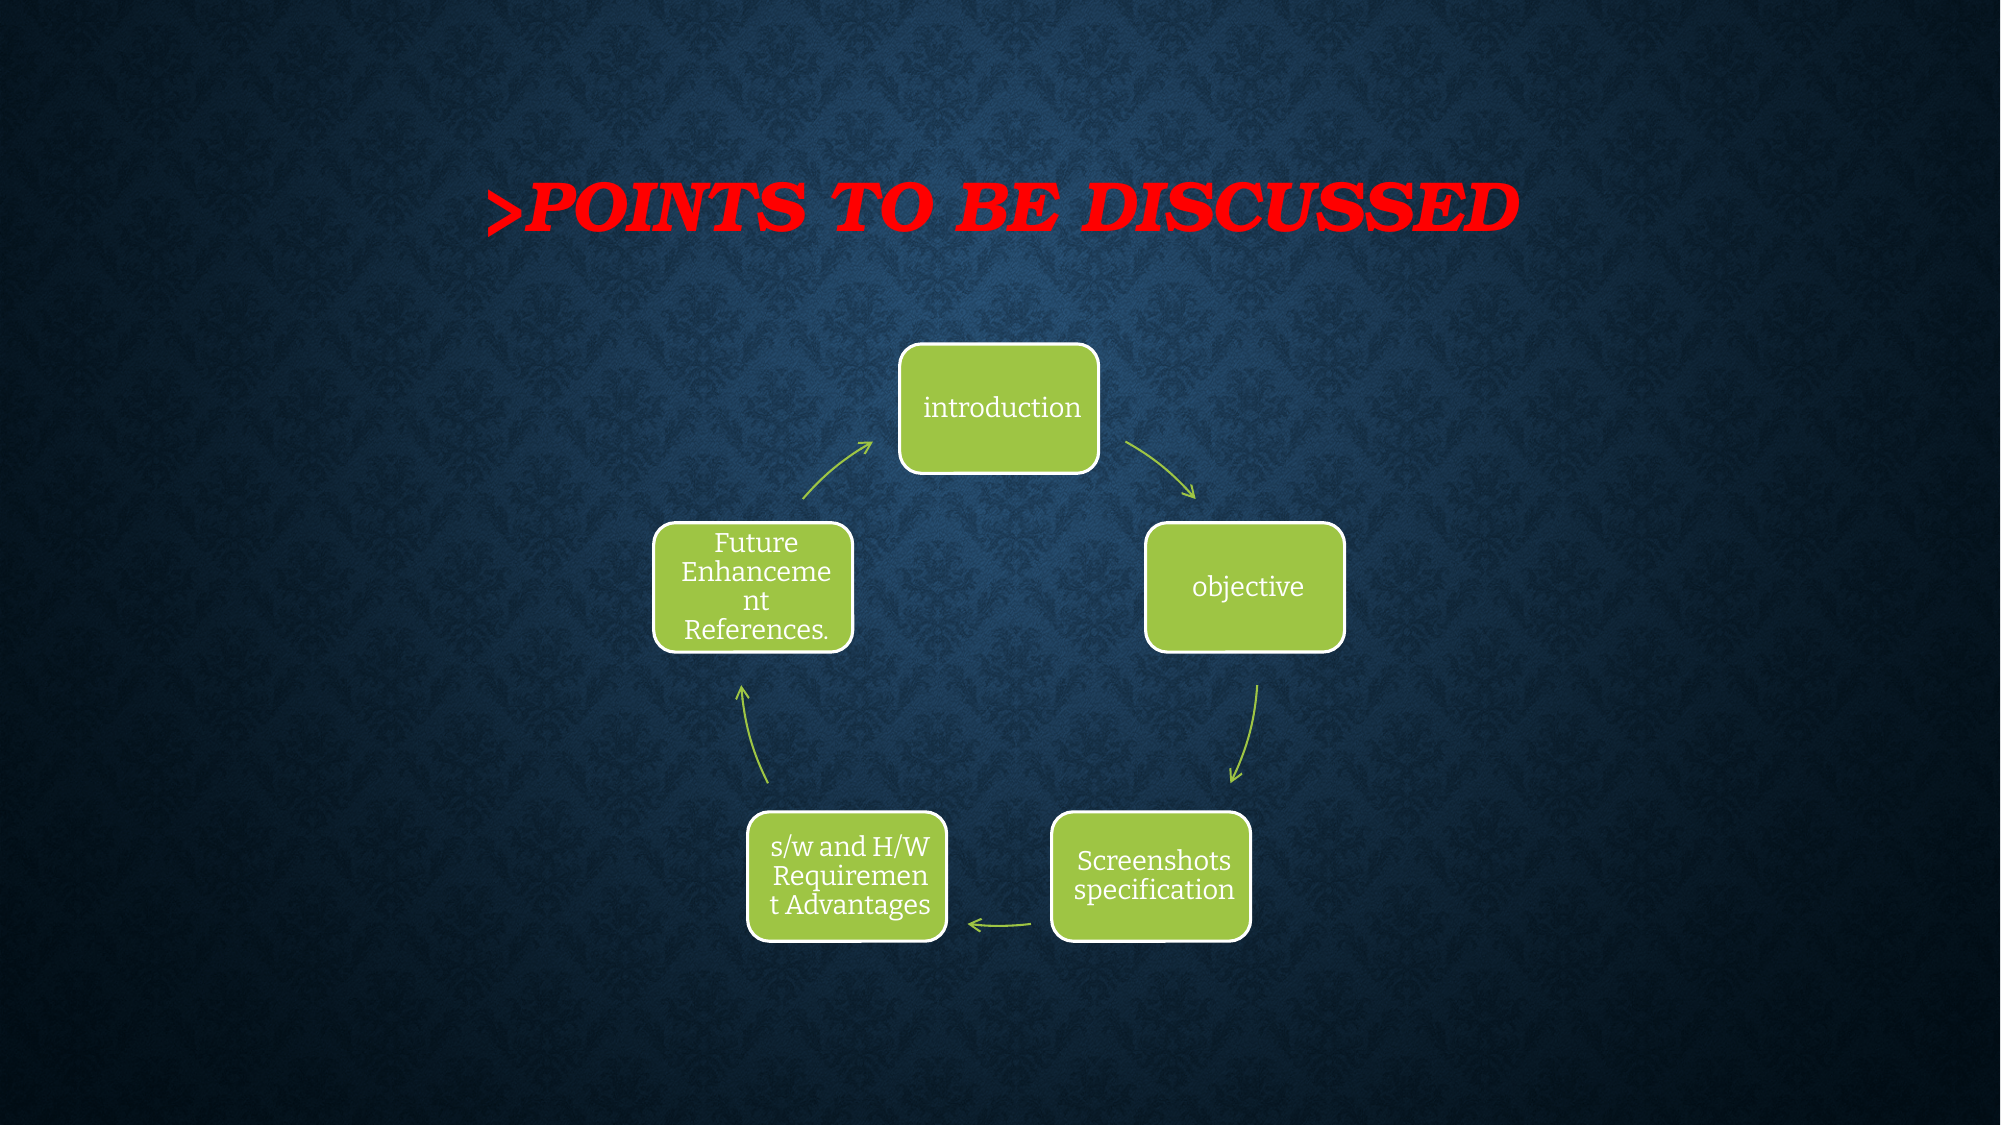

# >Points to be discussed
introduction
objective
Screenshots specification
s/w and H/W Requirement Advantages
Future Enhancement References.